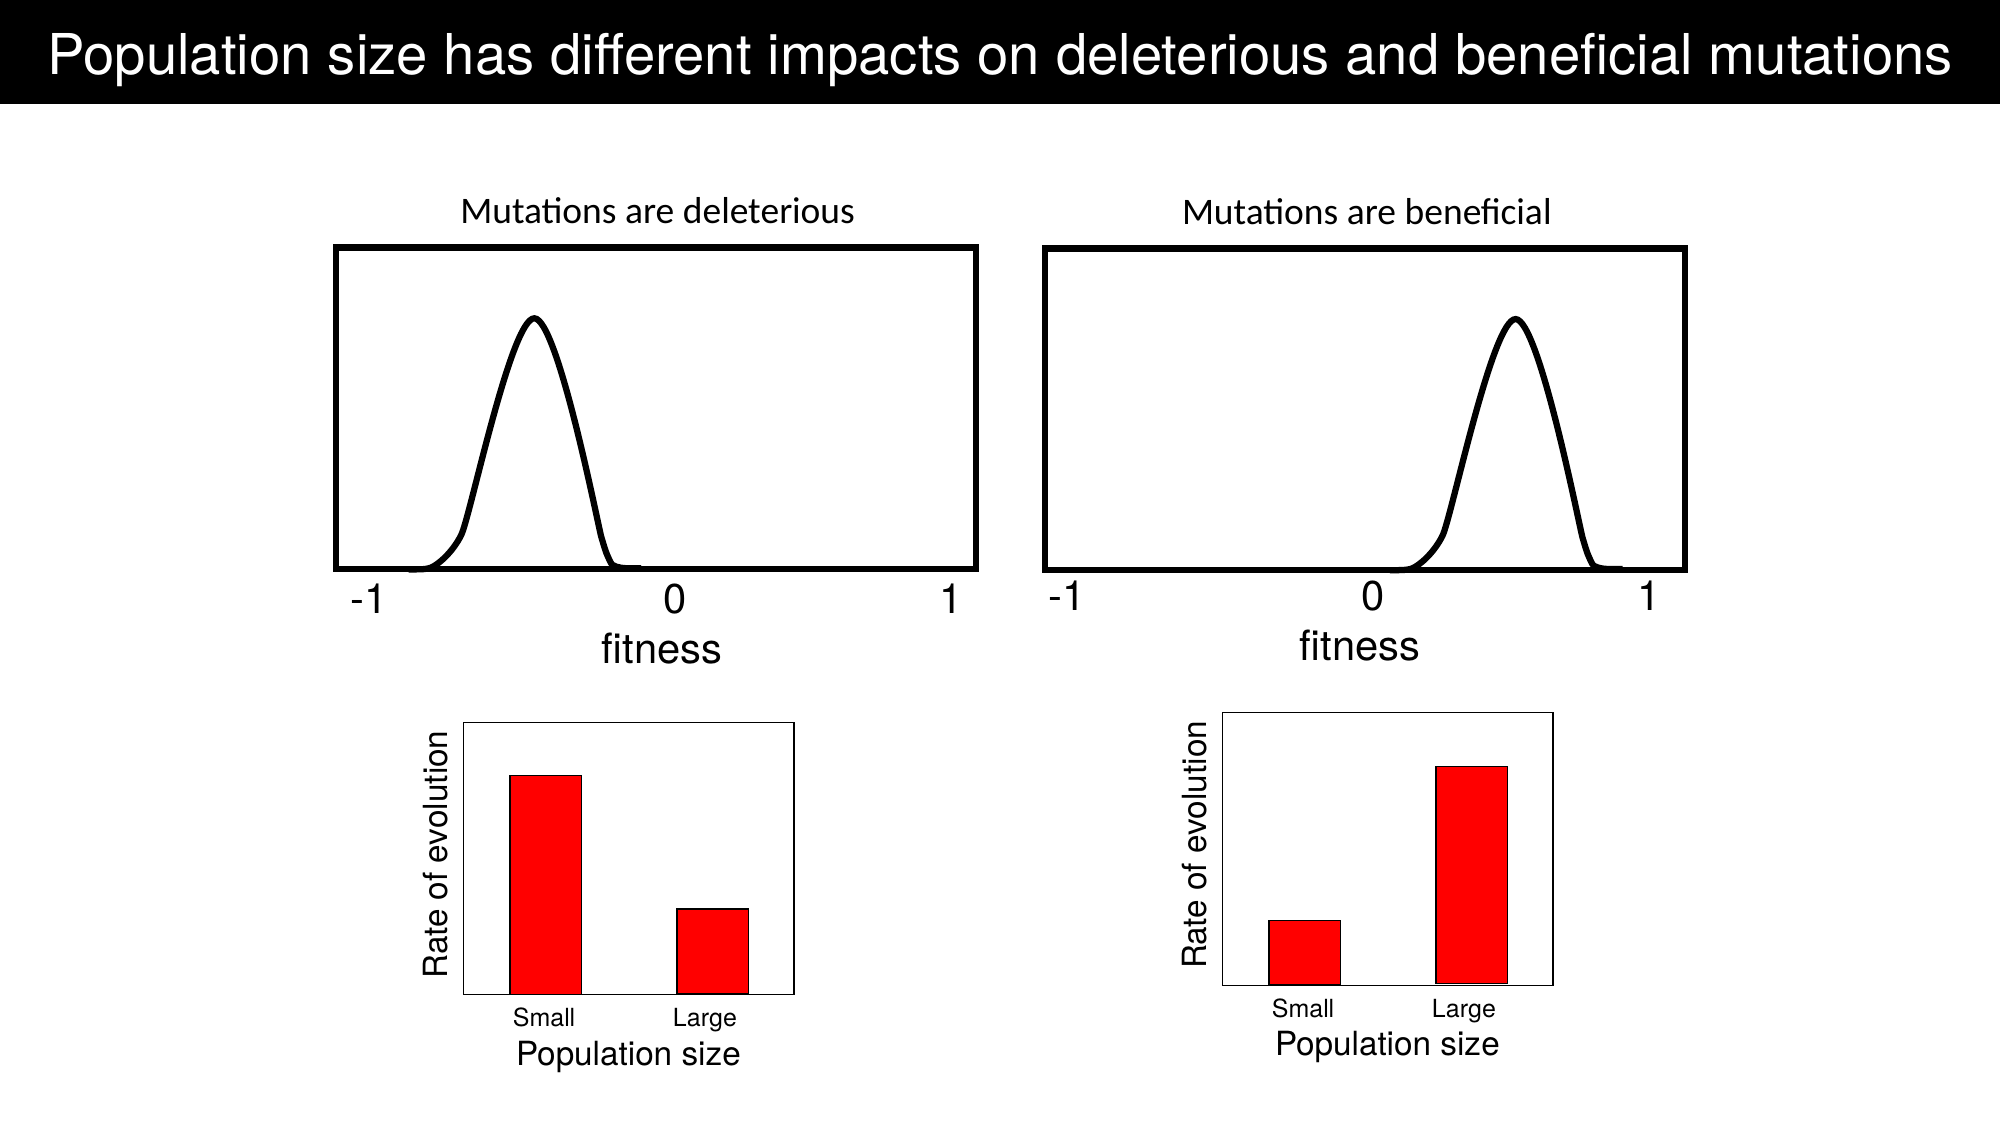

Population size has different impacts on deleterious and beneficial mutations
Mutations are deleterious

-1                        0                      1
fitness
Mutations are beneficial

-1                        0                      1
fitness

Rate of evolution
Small              Large
Population size

Rate of evolution
Small              Large
Population size